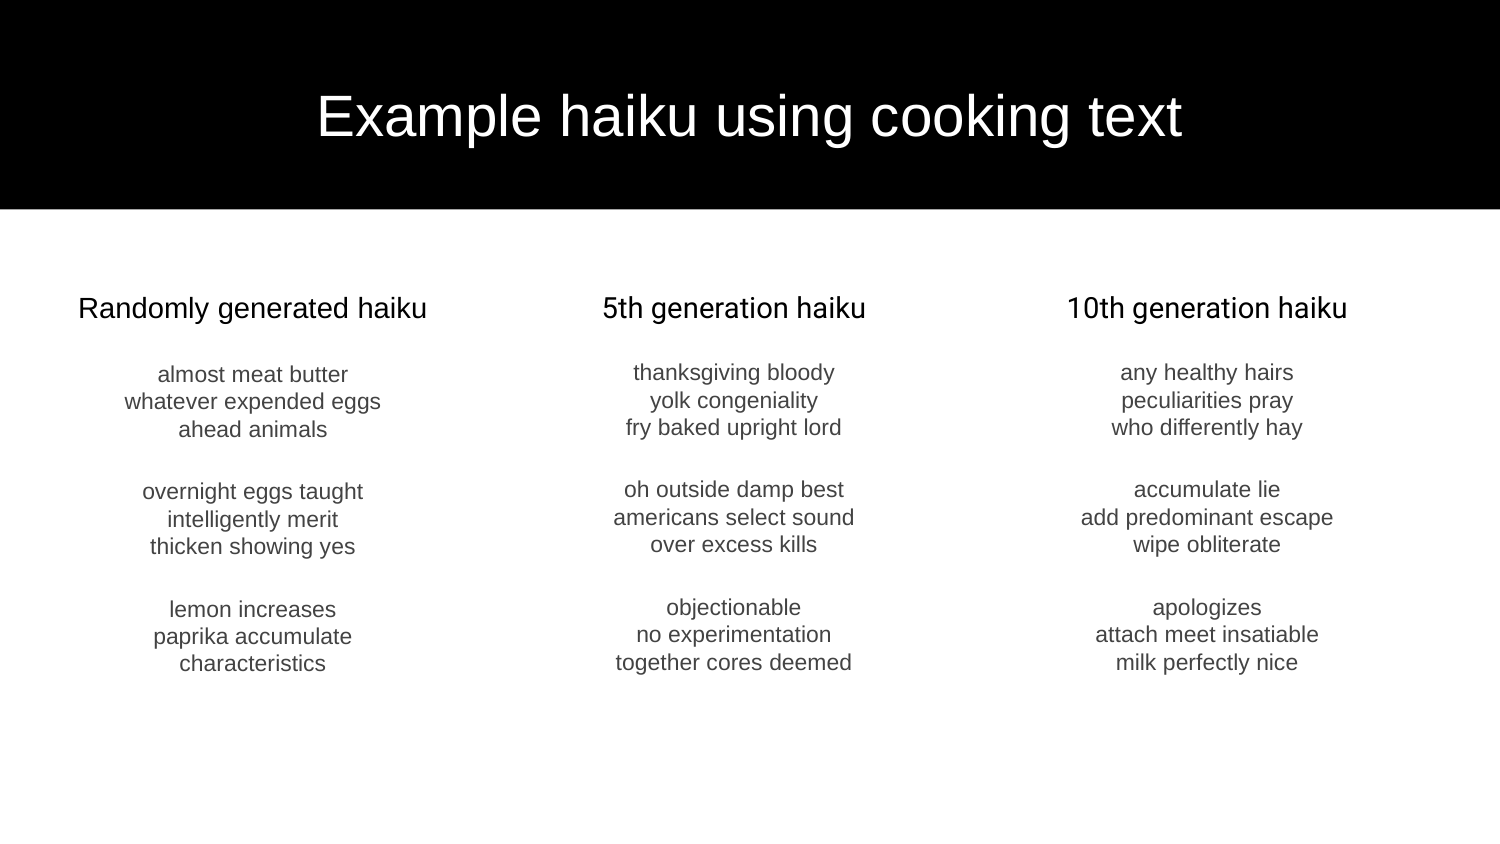

Example haiku using cooking text
Randomly generated haiku

almost meat butter
whatever expended eggs
ahead animals

overnight eggs taught
intelligently merit
thicken showing yes

lemon increases
paprika accumulate
characteristics
5th generation haiku
thanksgiving bloody
yolk congeniality
fry baked upright lord

oh outside damp best
americans select sound
over excess kills

objectionable
no experimentation
together cores deemed
10th generation haiku
any healthy hairs
peculiarities pray
who differently hay

accumulate lie
add predominant escape
wipe obliterate

apologizes
attach meet insatiable
milk perfectly nice